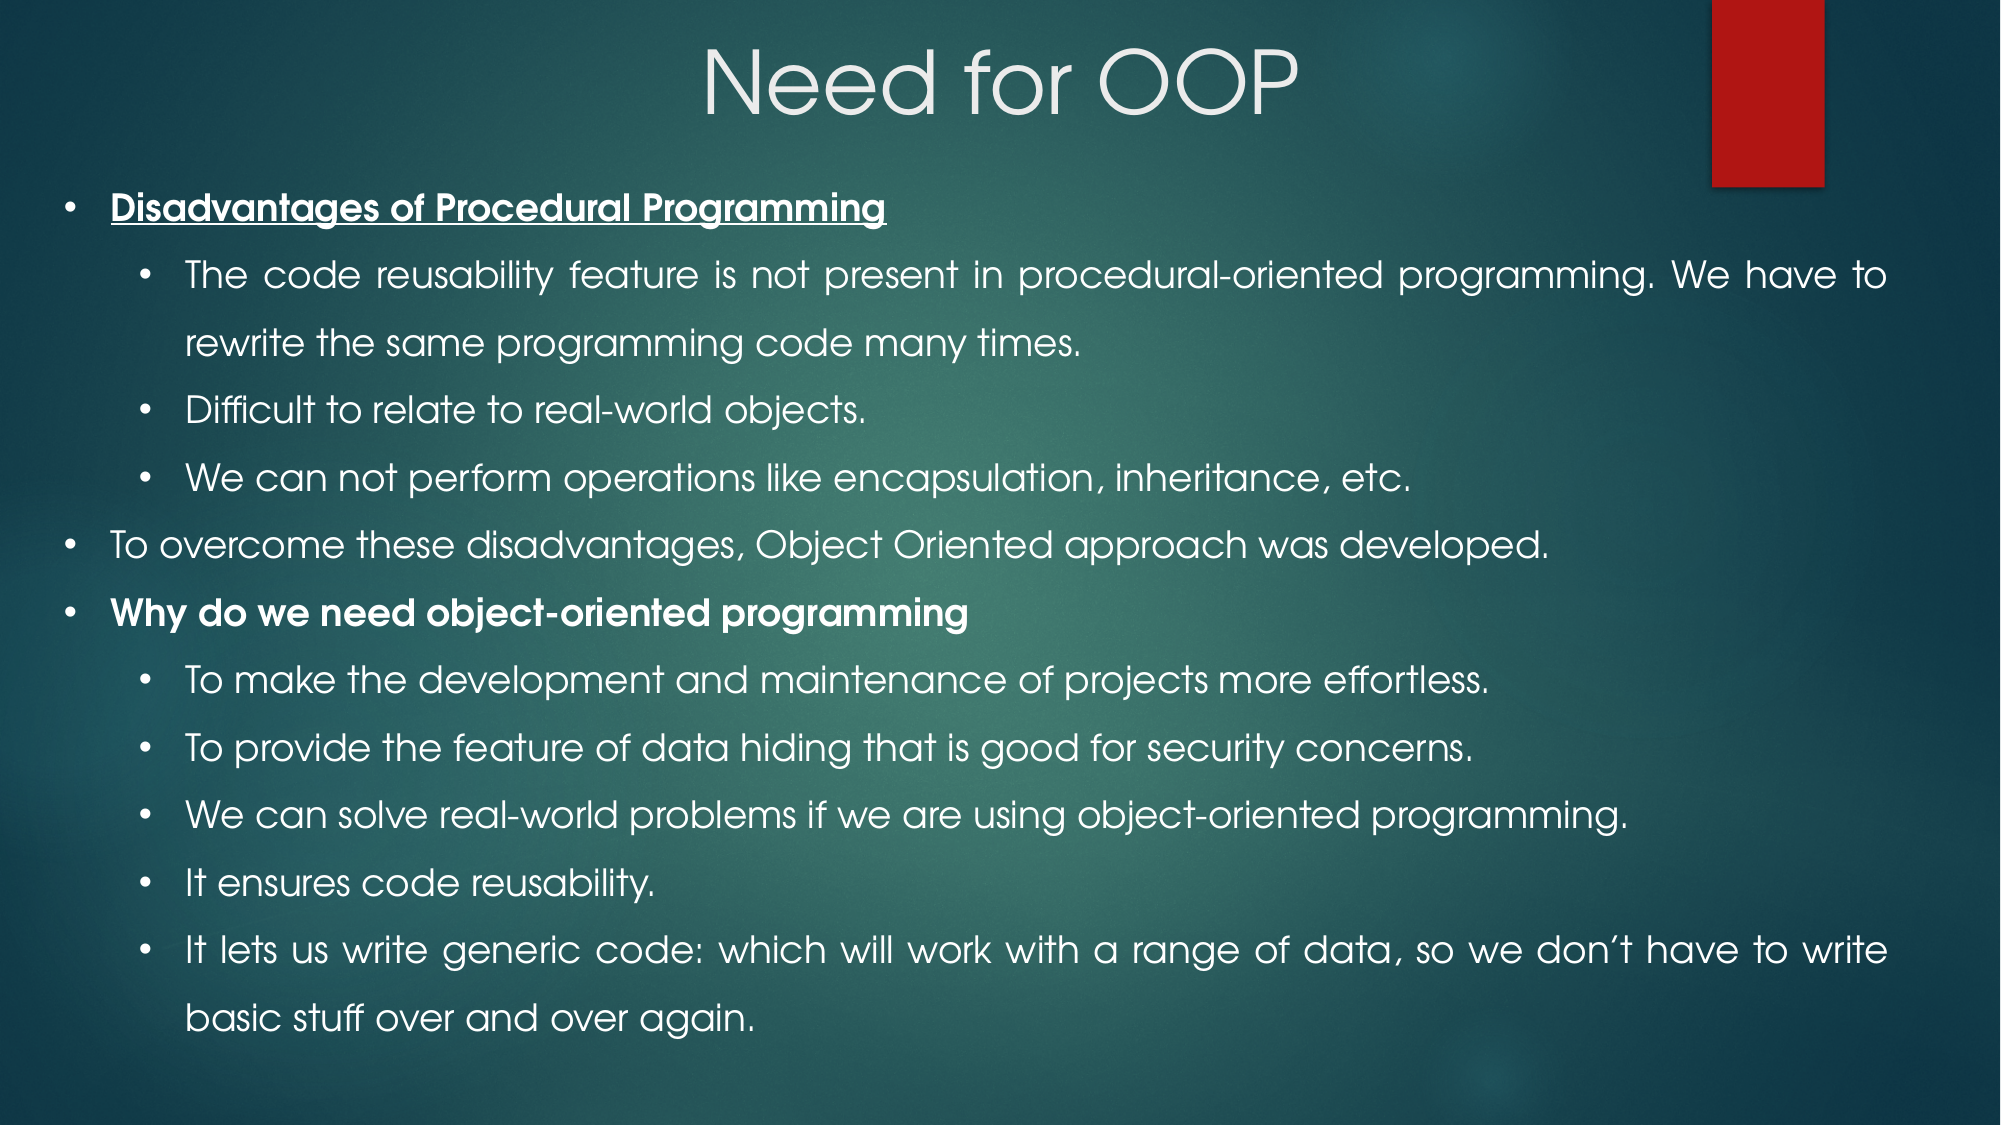

# Need for OOP
Disadvantages of Procedural Programming
The code reusability feature is not present in procedural-oriented programming. We have to rewrite the same programming code many times.
Difficult to relate to real-world objects.
We can not perform operations like encapsulation, inheritance, etc.
To overcome these disadvantages, Object Oriented approach was developed.
Why do we need object-oriented programming
To make the development and maintenance of projects more effortless.
To provide the feature of data hiding that is good for security concerns.
We can solve real-world problems if we are using object-oriented programming.
It ensures code reusability.
It lets us write generic code: which will work with a range of data, so we don’t have to write basic stuff over and over again.